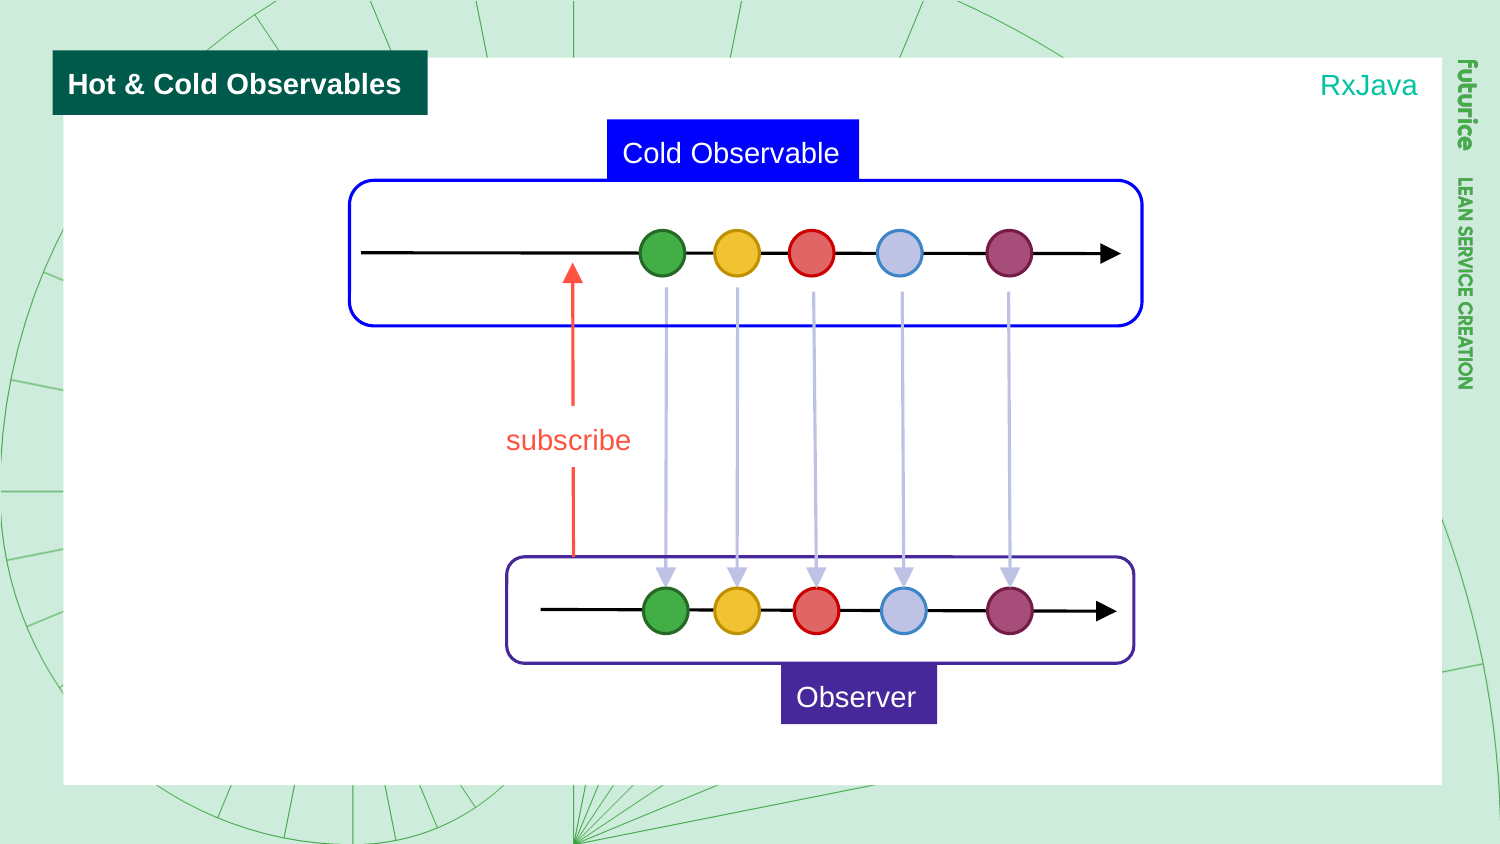

Hot & Cold Observables
RxJava
Cold Observable

subscribe

Observer